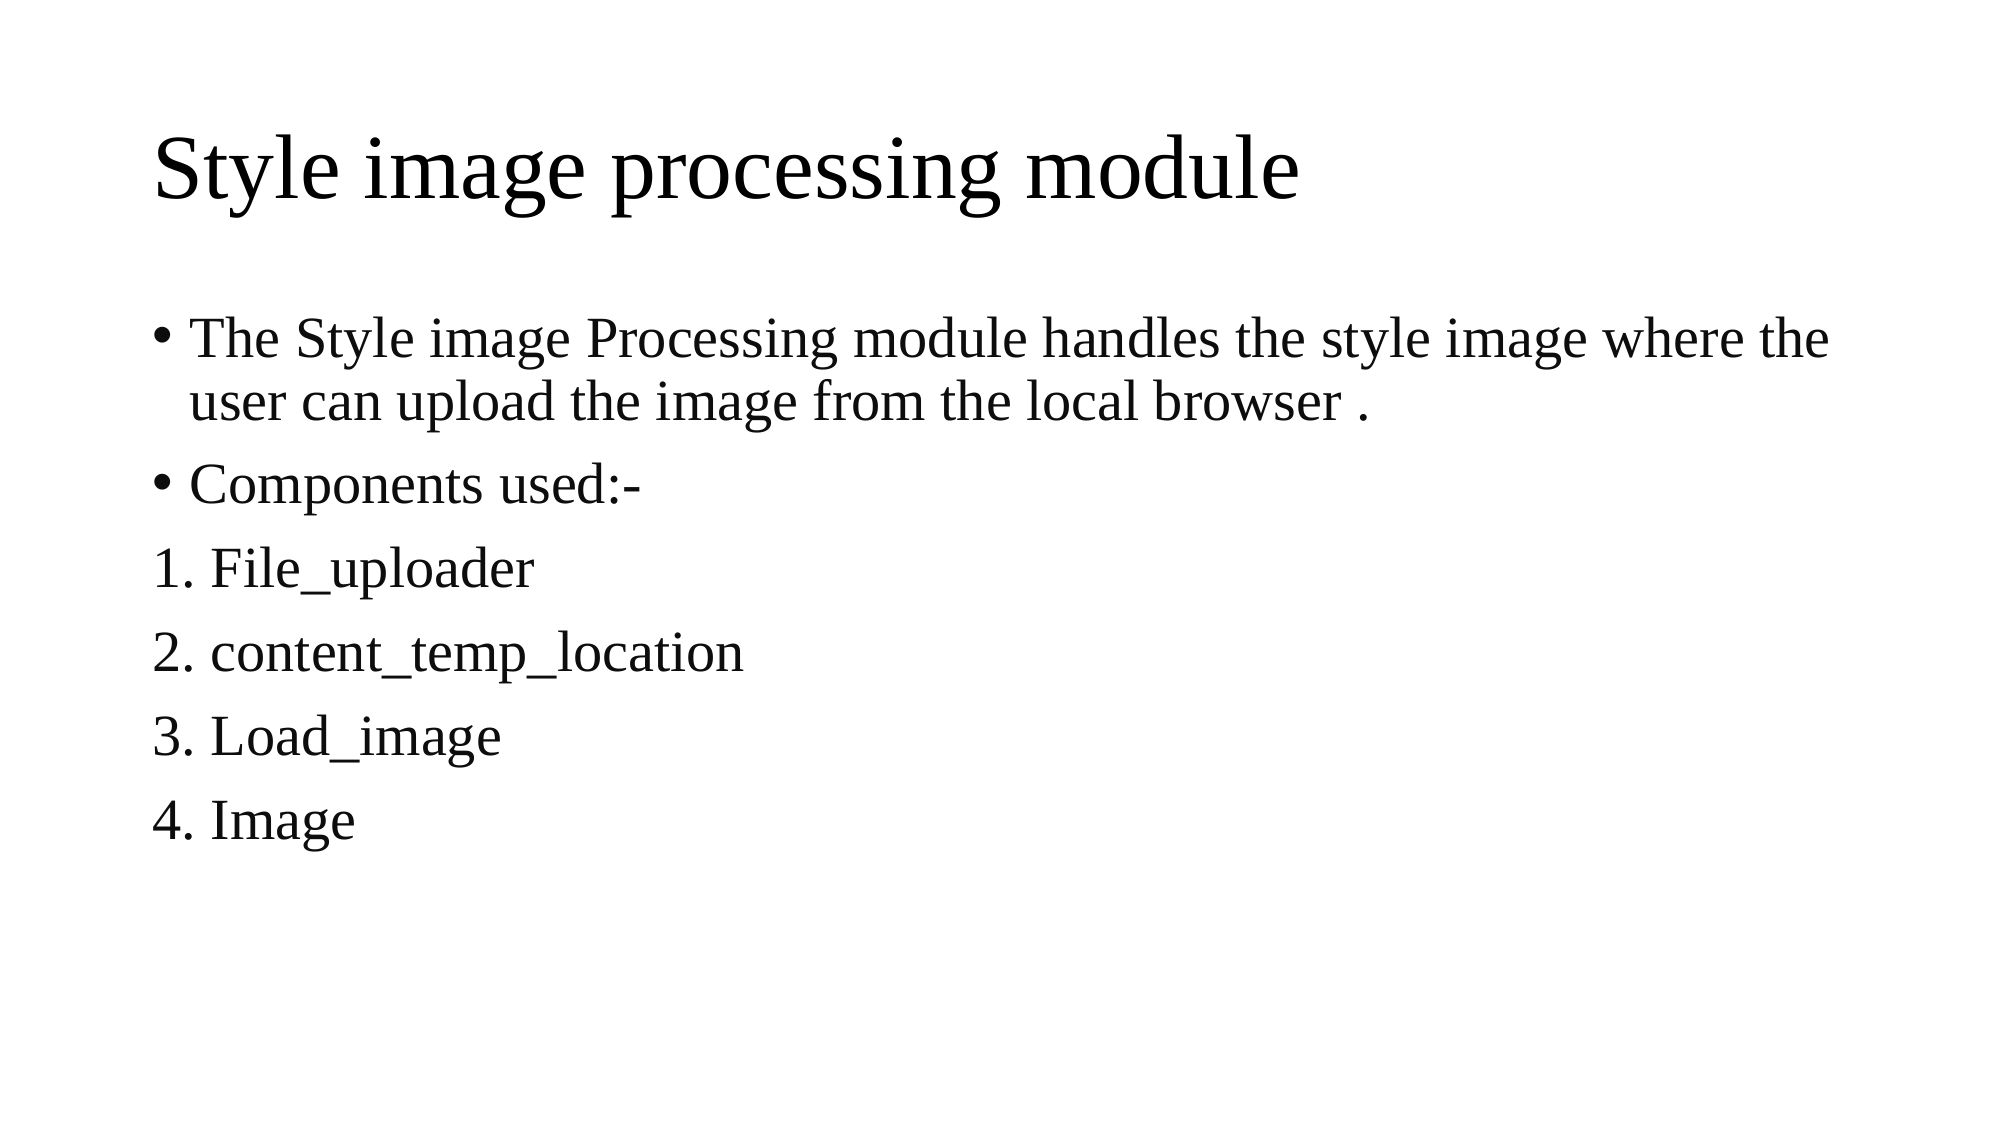

# Style image processing module
The Style image Processing module handles the style image where the user can upload the image from the local browser .
Components used:-
1. File_uploader
2. content_temp_location
3. Load_image
4. Image